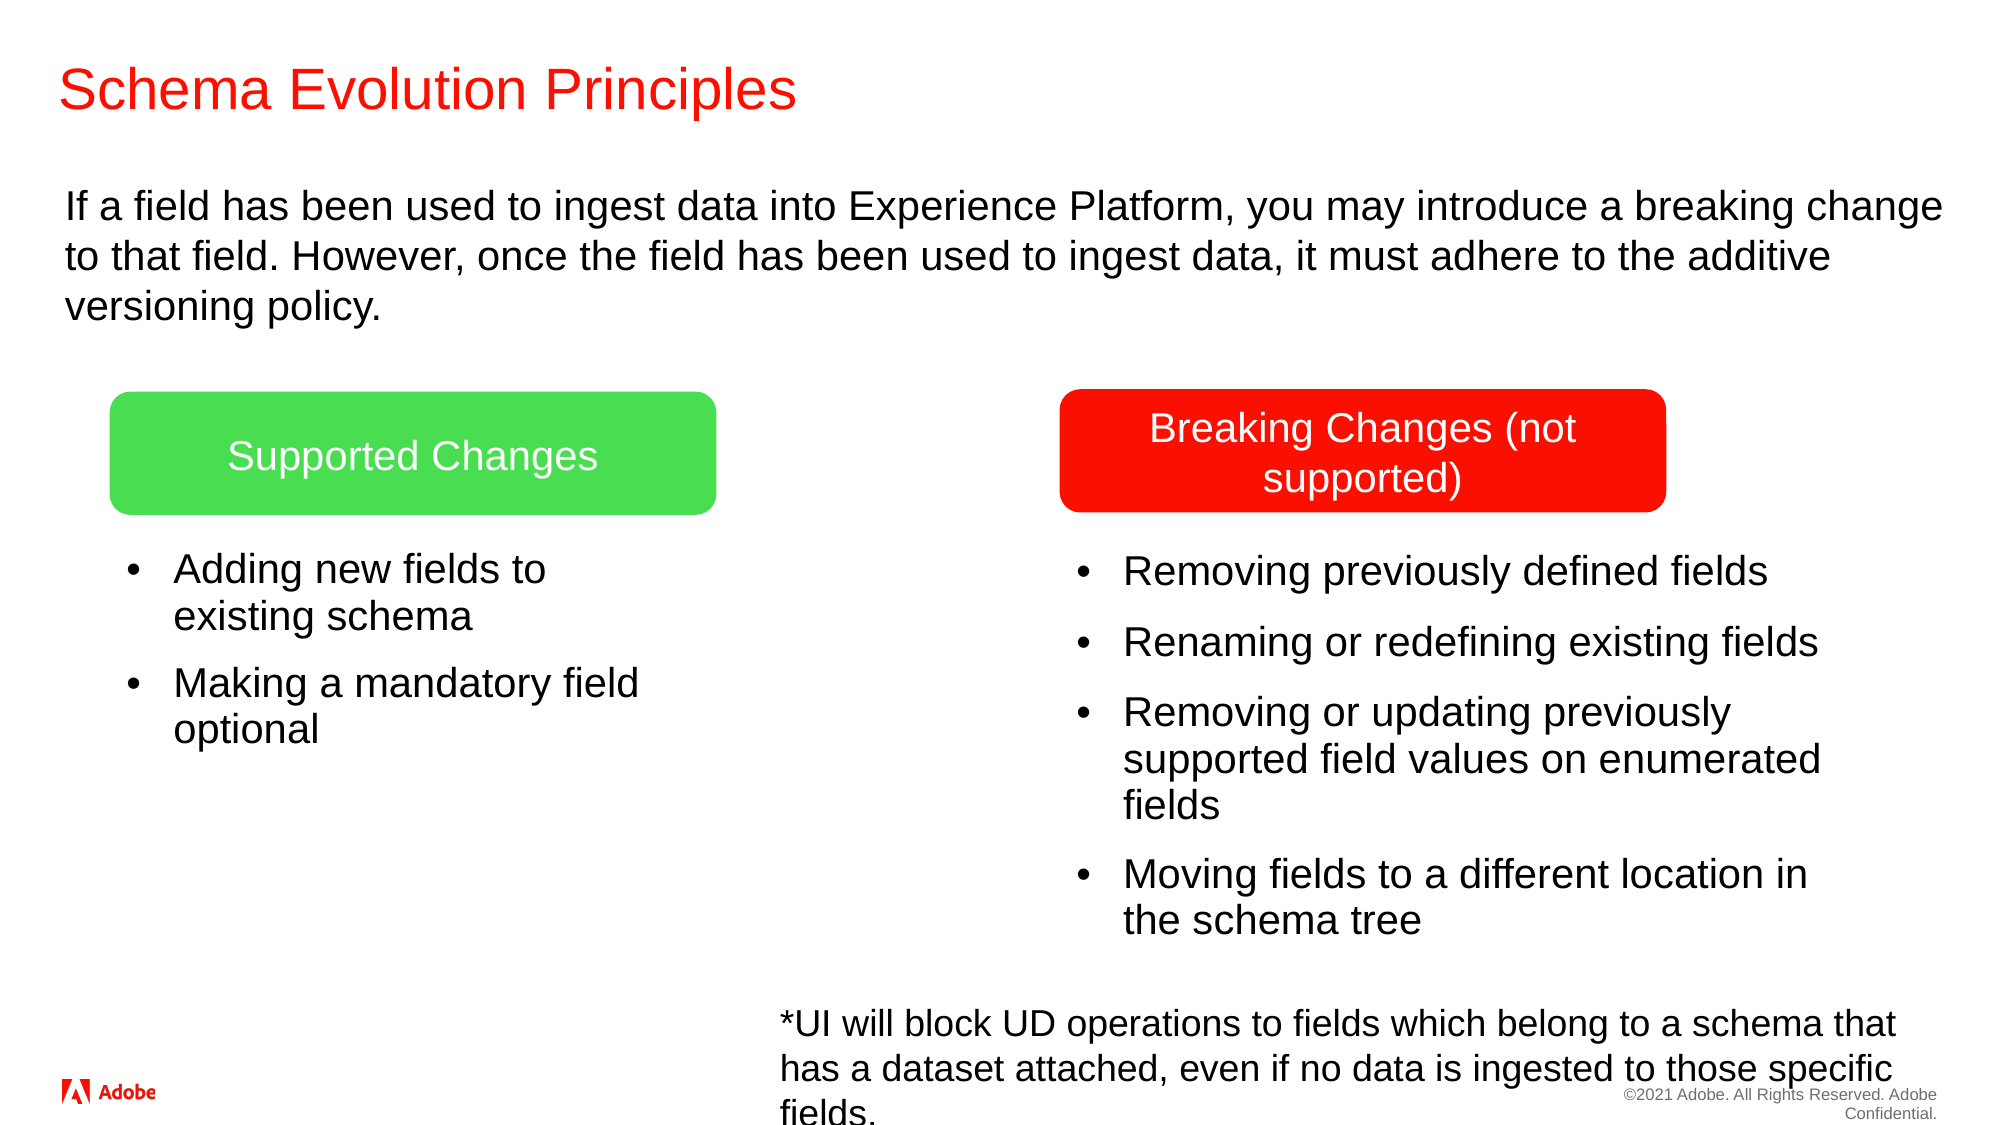

# Schema Evolution Principles
If a field has been used to ingest data into Experience Platform, you may introduce a breaking change to that field. However, once the field has been used to ingest data, it must adhere to the additive versioning policy.
Breaking Changes (not supported)
Supported Changes
| Adding new fields to existing schema |
| --- |
| Making a mandatory field optional |
| Removing previously defined fields |
| --- |
| Renaming or redefining existing fields |
| Removing or updating previously supported field values on enumerated fields |
| Moving fields to a different location in the schema tree |
*UI will block UD operations to fields which belong to a schema that has a dataset attached, even if no data is ingested to those specific fields.
20